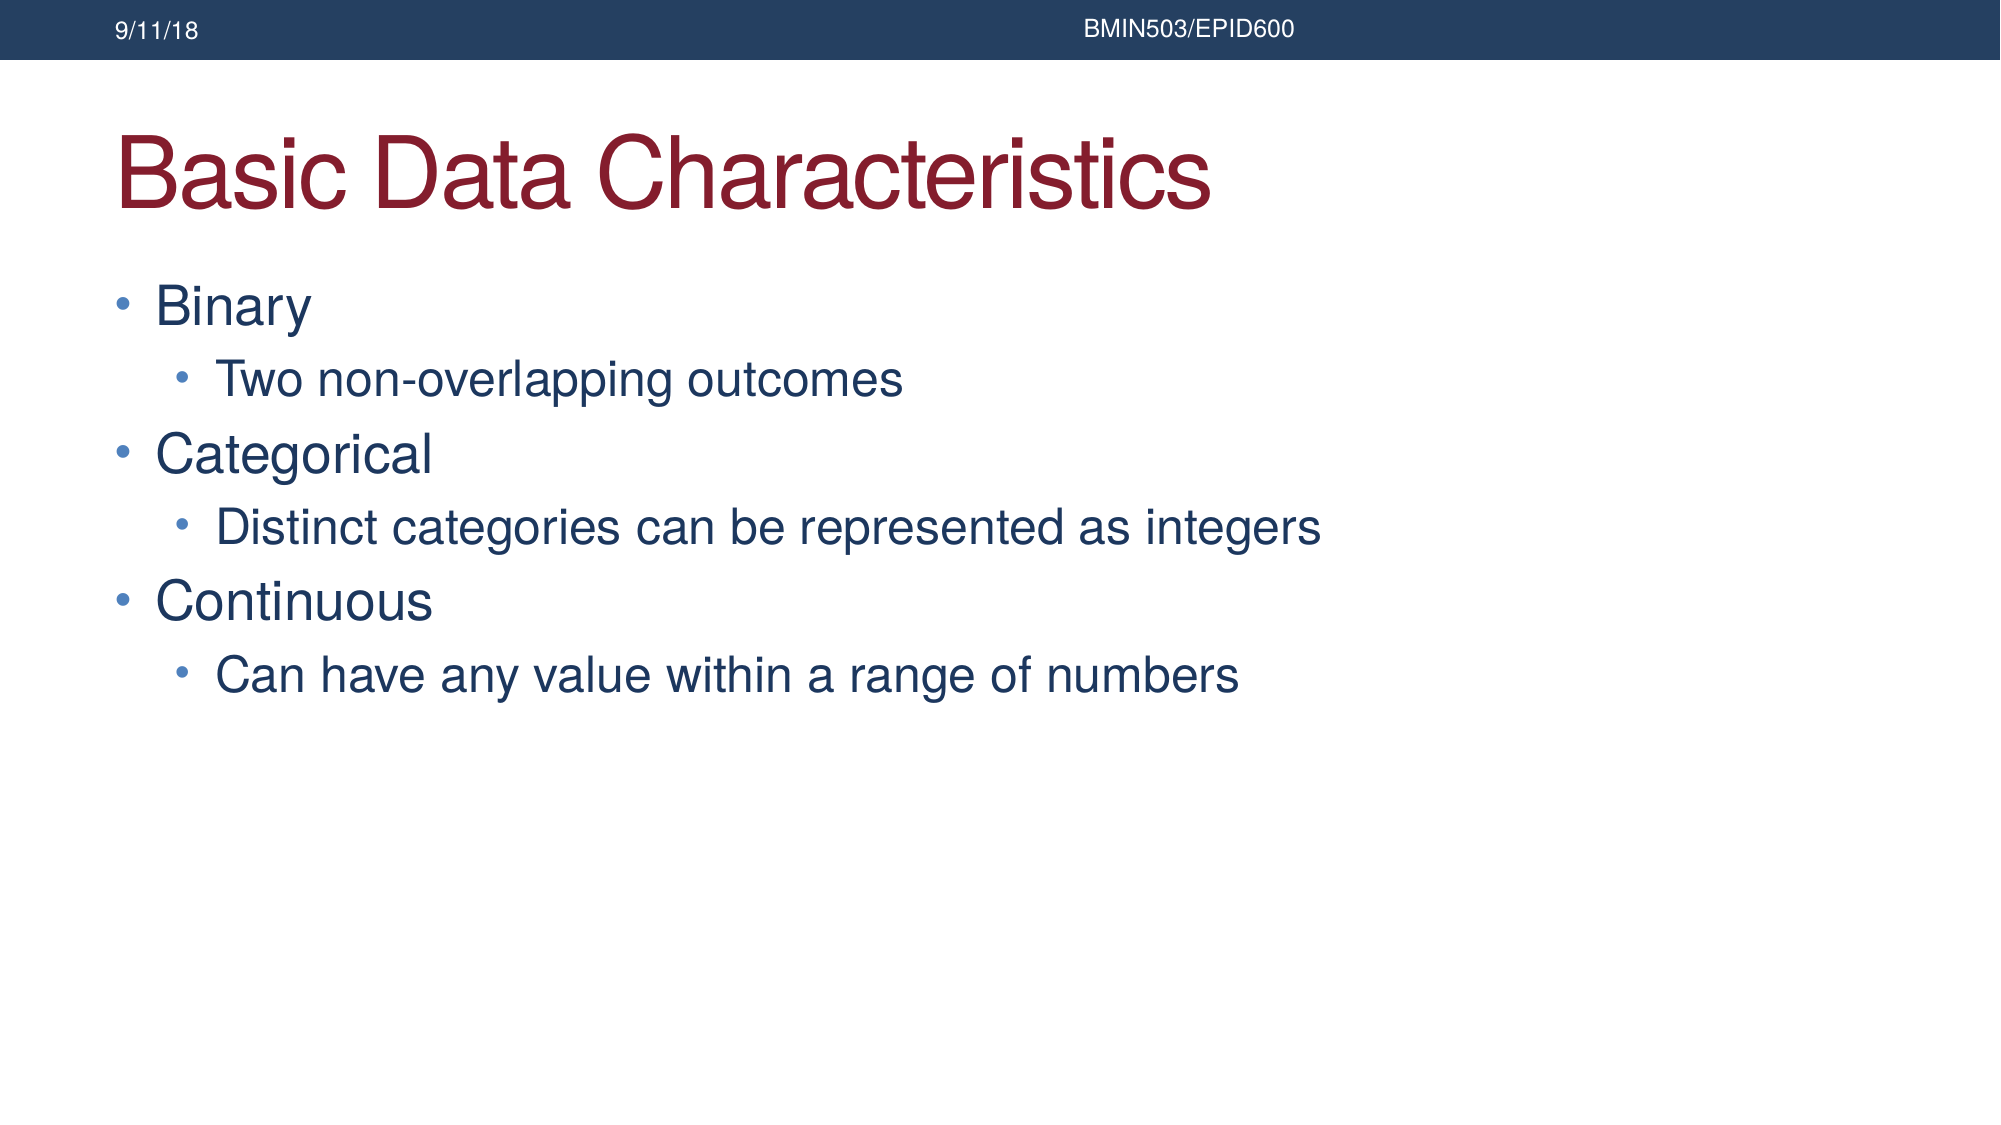

9/11/18
BMIN503/EPID600
# Basic Data Characteristics
Binary
Two non-overlapping outcomes
Categorical
Distinct categories can be represented as integers
Continuous
Can have any value within a range of numbers